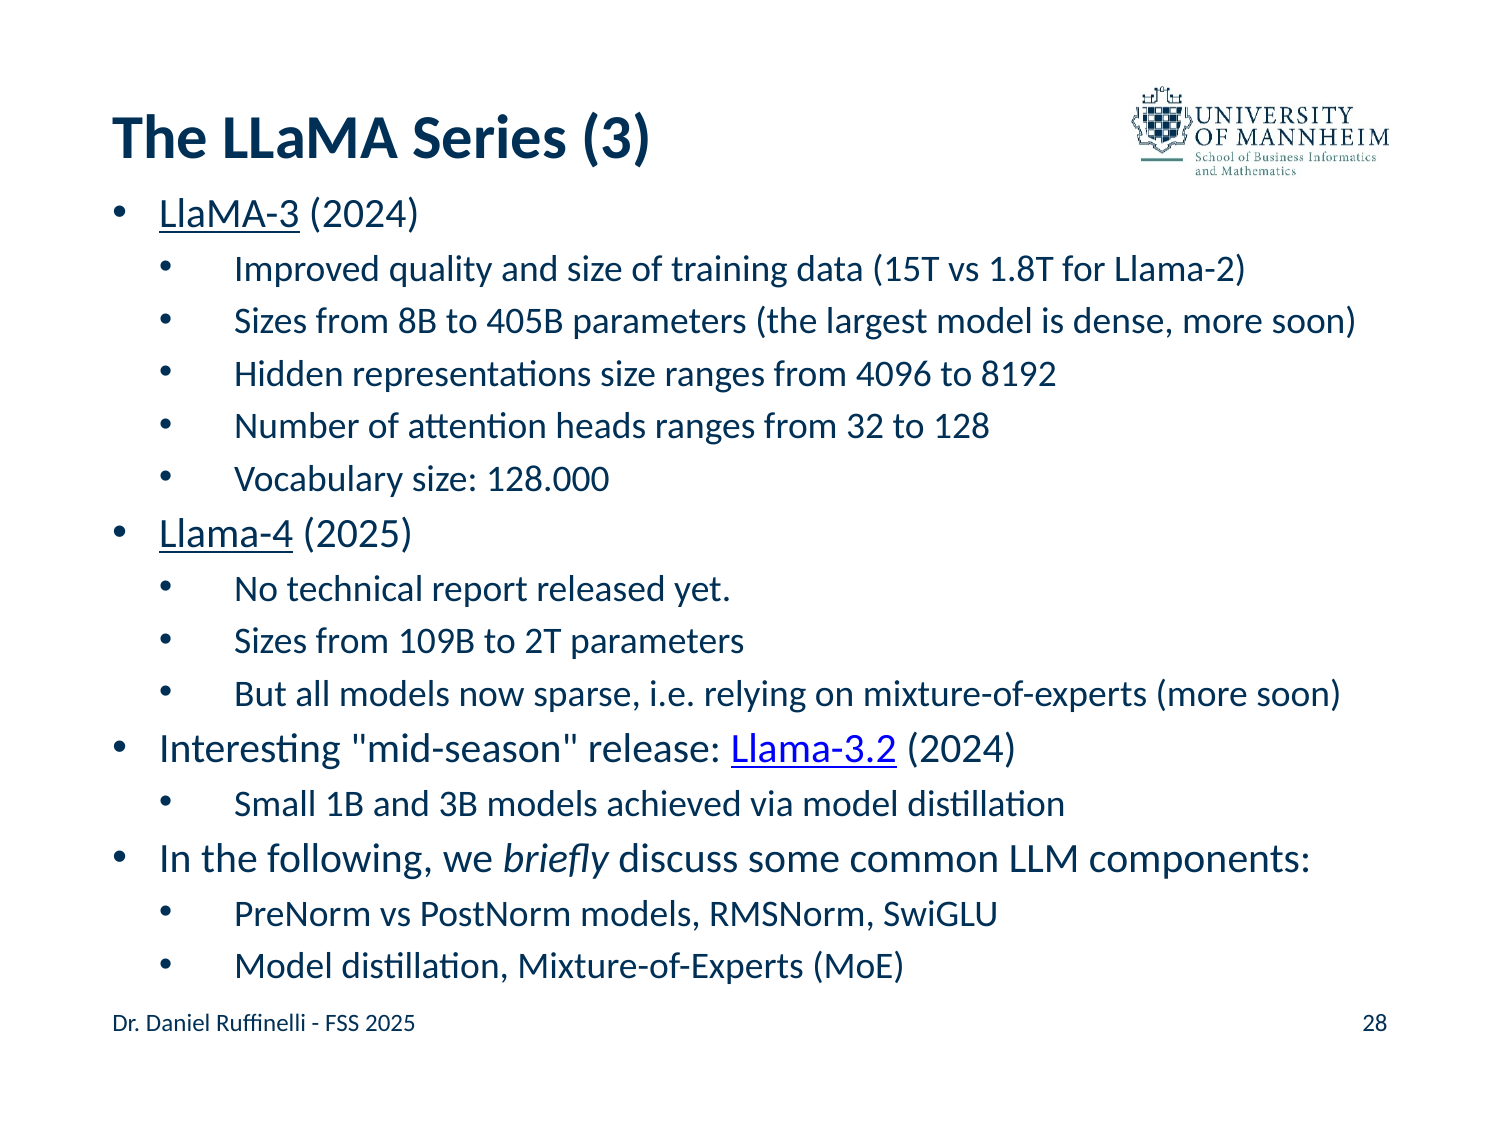

# The LLaMA Series (3)
LlaMA-3 (2024)
Improved quality and size of training data (15T vs 1.8T for Llama-2)
Sizes from 8B to 405B parameters (the largest model is dense, more soon)
Hidden representations size ranges from 4096 to 8192
Number of attention heads ranges from 32 to 128
Vocabulary size: 128.000
Llama-4 (2025)
No technical report released yet.
Sizes from 109B to 2T parameters
But all models now sparse, i.e. relying on mixture-of-experts (more soon)
Interesting "mid-season" release: Llama-3.2 (2024)
Small 1B and 3B models achieved via model distillation
In the following, we briefly discuss some common LLM components:
PreNorm vs PostNorm models, RMSNorm, SwiGLU
Model distillation, Mixture-of-Experts (MoE)
Dr. Daniel Ruffinelli - FSS 2025
28